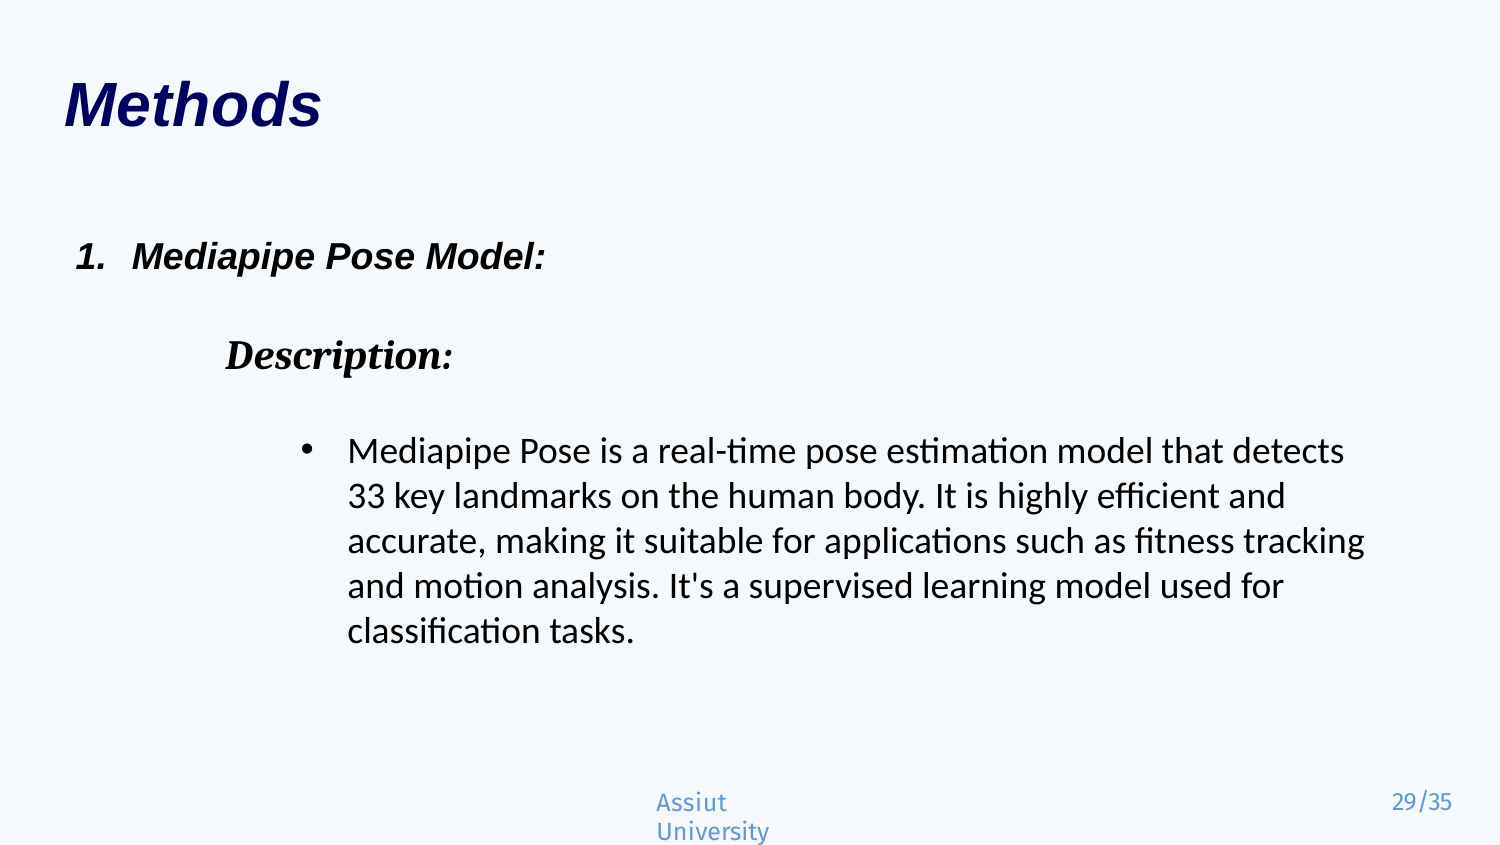

Methods
Mediapipe Pose Model:

Description:

Mediapipe Pose is a real-time pose estimation model that detects 33 key landmarks on the human body. It is highly efficient and accurate, making it suitable for applications such as fitness tracking and motion analysis. It's a supervised learning model used for classification tasks.
Assiut University
29/35